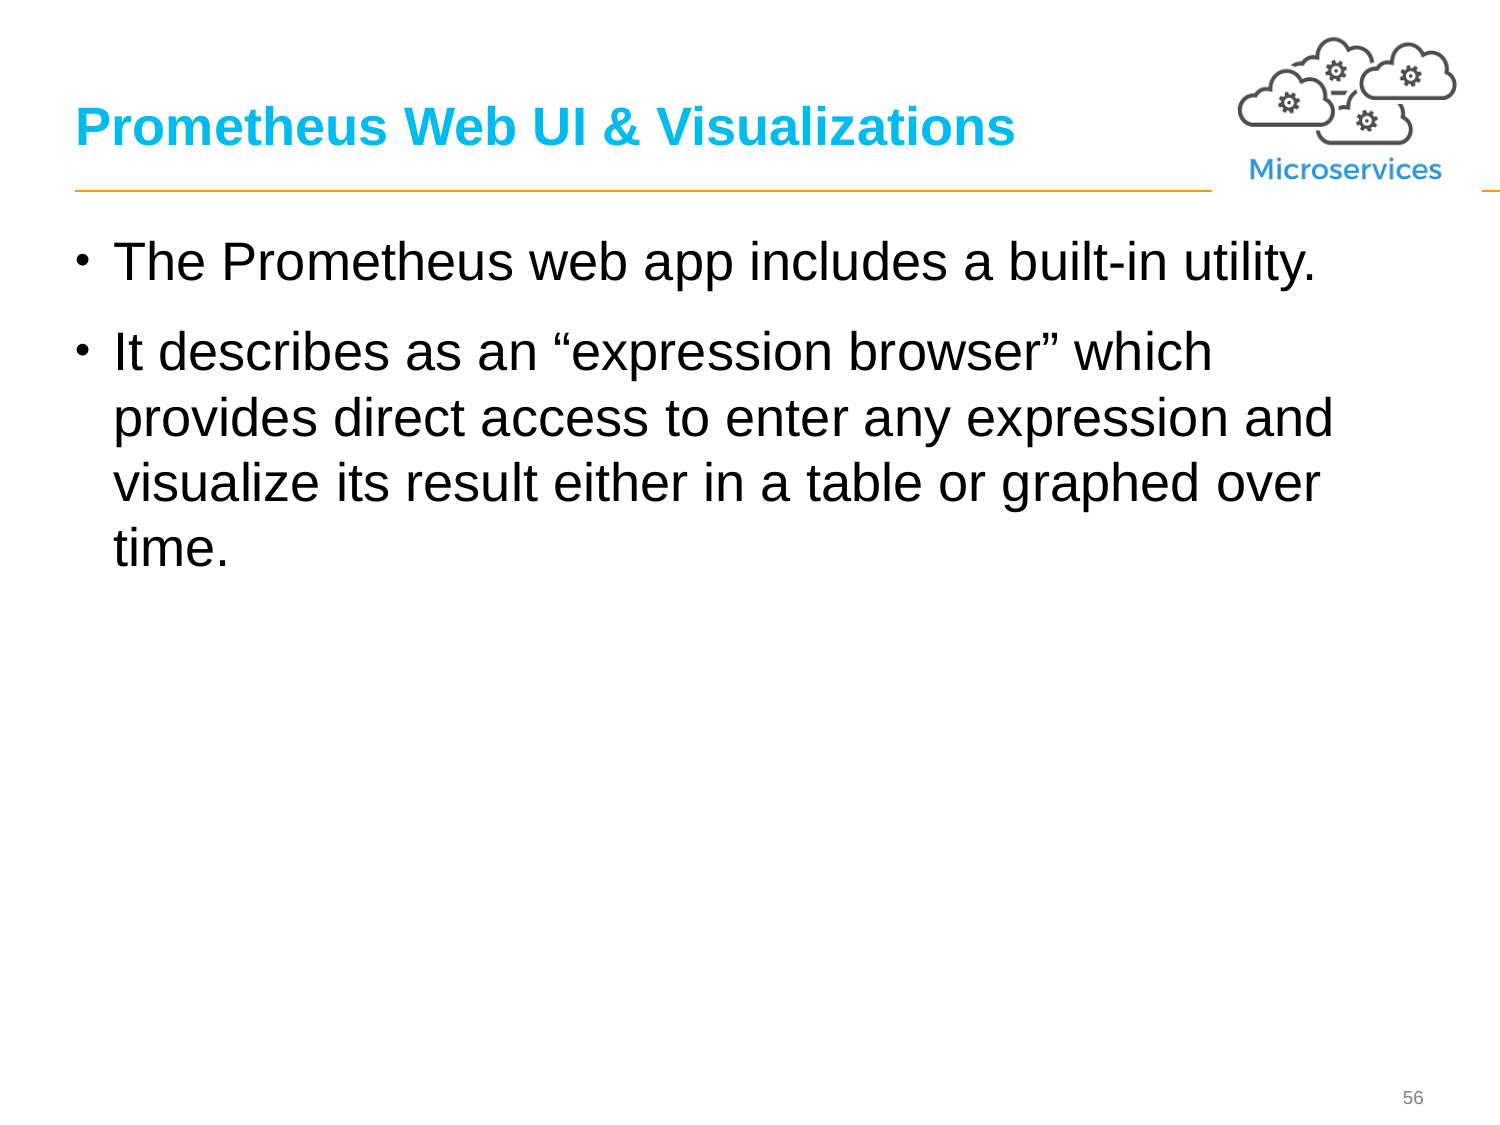

# Prometheus Web UI & Visualizations
The Prometheus web app includes a built-in utility.
It describes as an “expression browser” which provides direct access to enter any expression and visualize its result either in a table or graphed over time.